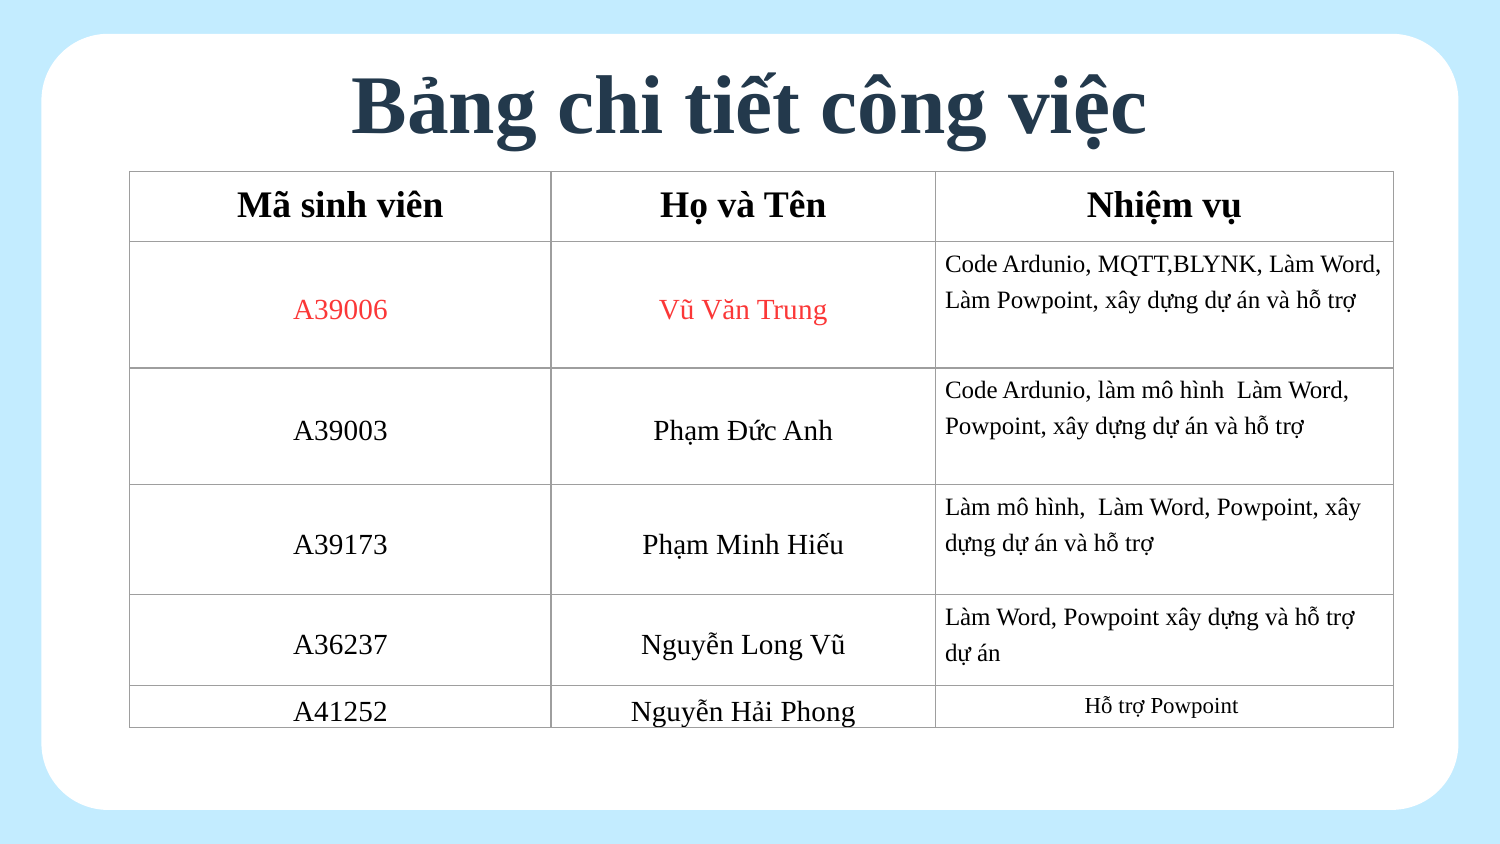

# Bảng chi tiết công việc
| Mã sinh viên | Họ và Tên | Nhiệm vụ |
| --- | --- | --- |
| A39006 | Vũ Văn Trung | Code Ardunio, MQTT,BLYNK, Làm Word, Làm Powpoint, xây dựng dự án và hỗ trợ |
| A39003 | Phạm Đức Anh | Code Ardunio, làm mô hình Làm Word, Powpoint, xây dựng dự án và hỗ trợ |
| A39173 | Phạm Minh Hiếu | Làm mô hình, Làm Word, Powpoint, xây dựng dự án và hỗ trợ |
| A36237 | Nguyễn Long Vũ | Làm Word, Powpoint xây dựng và hỗ trợ dự án |
| A41252 | Nguyễn Hải Phong | Hỗ trợ Powpoint |